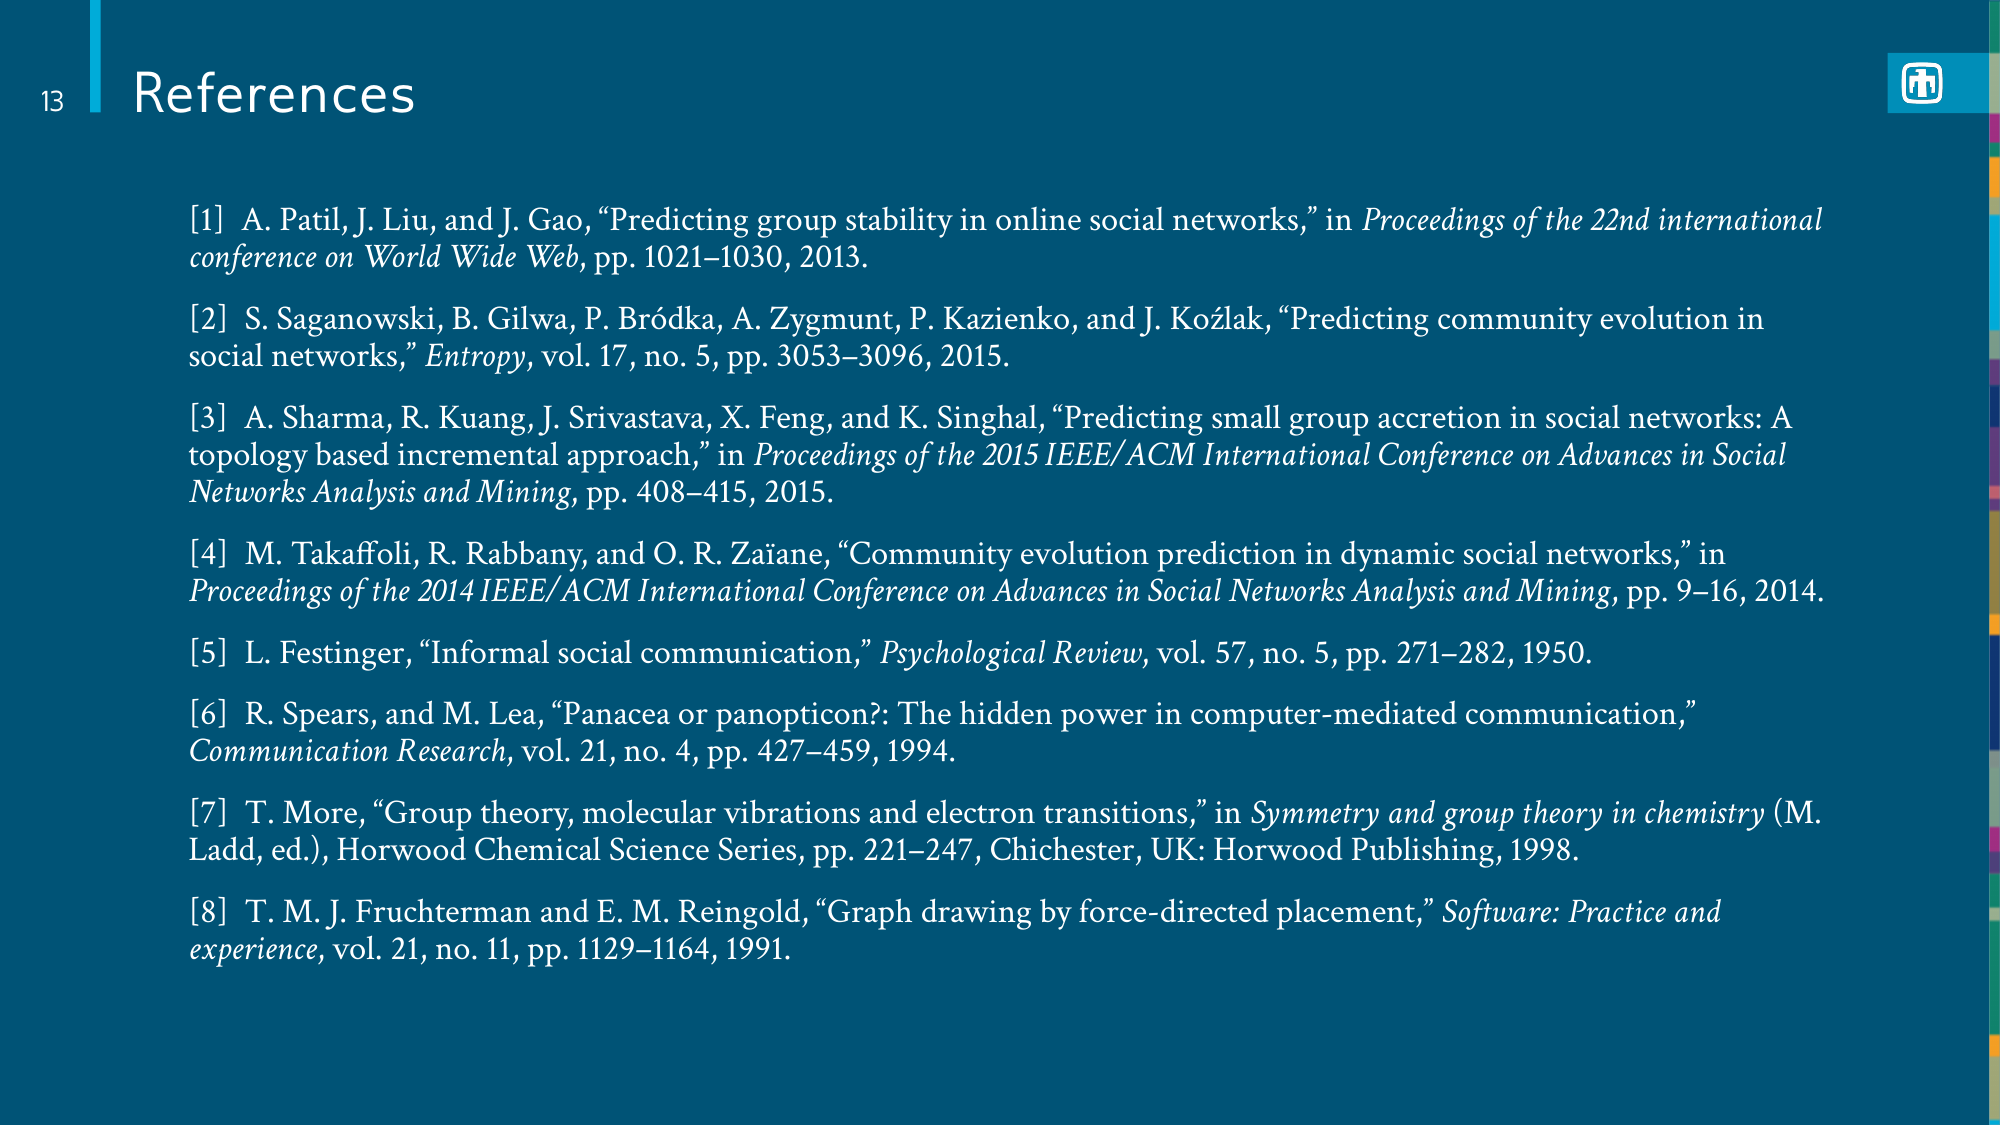

# References
13
[1]  A. Patil, J. Liu, and J. Gao, “Predicting group stability in online social networks,” in Proceedings of the 22nd international conference on World Wide Web, pp. 1021–1030, 2013.
[2]  S. Saganowski, B. Gilwa, P. Bródka, A. Zygmunt, P. Kazienko, and J. Koźlak, “Predicting community evolution in social networks,” Entropy, vol. 17, no. 5, pp. 3053–3096, 2015.
[3]  A. Sharma, R. Kuang, J. Srivastava, X. Feng, and K. Singhal, “Predicting small group accretion in social networks: A topology based incremental approach,” in Proceedings of the 2015 IEEE/ACM International Conference on Advances in Social Networks Analysis and Mining, pp. 408–415, 2015.
[4]  M. Takaffoli, R. Rabbany, and O. R. Zaïane, “Community evolution prediction in dynamic social networks,” in Proceedings of the 2014 IEEE/ACM International Conference on Advances in Social Networks Analysis and Mining, pp. 9–16, 2014.
[5]  L. Festinger, “Informal social communication,” Psychological Review, vol. 57, no. 5, pp. 271–282, 1950.
[6]  R. Spears, and M. Lea, “Panacea or panopticon?: The hidden power in computer-mediated communication,” Communication Research, vol. 21, no. 4, pp. 427–459, 1994.
[7]  T. More, “Group theory, molecular vibrations and electron transitions,” in Symmetry and group theory in chemistry (M. Ladd, ed.), Horwood Chemical Science Series, pp. 221–247, Chichester, UK: Horwood Publishing, 1998.
[8]  T. M. J. Fruchterman and E. M. Reingold, “Graph drawing by force-directed placement,” Software: Practice and experience, vol. 21, no. 11, pp. 1129–1164, 1991.